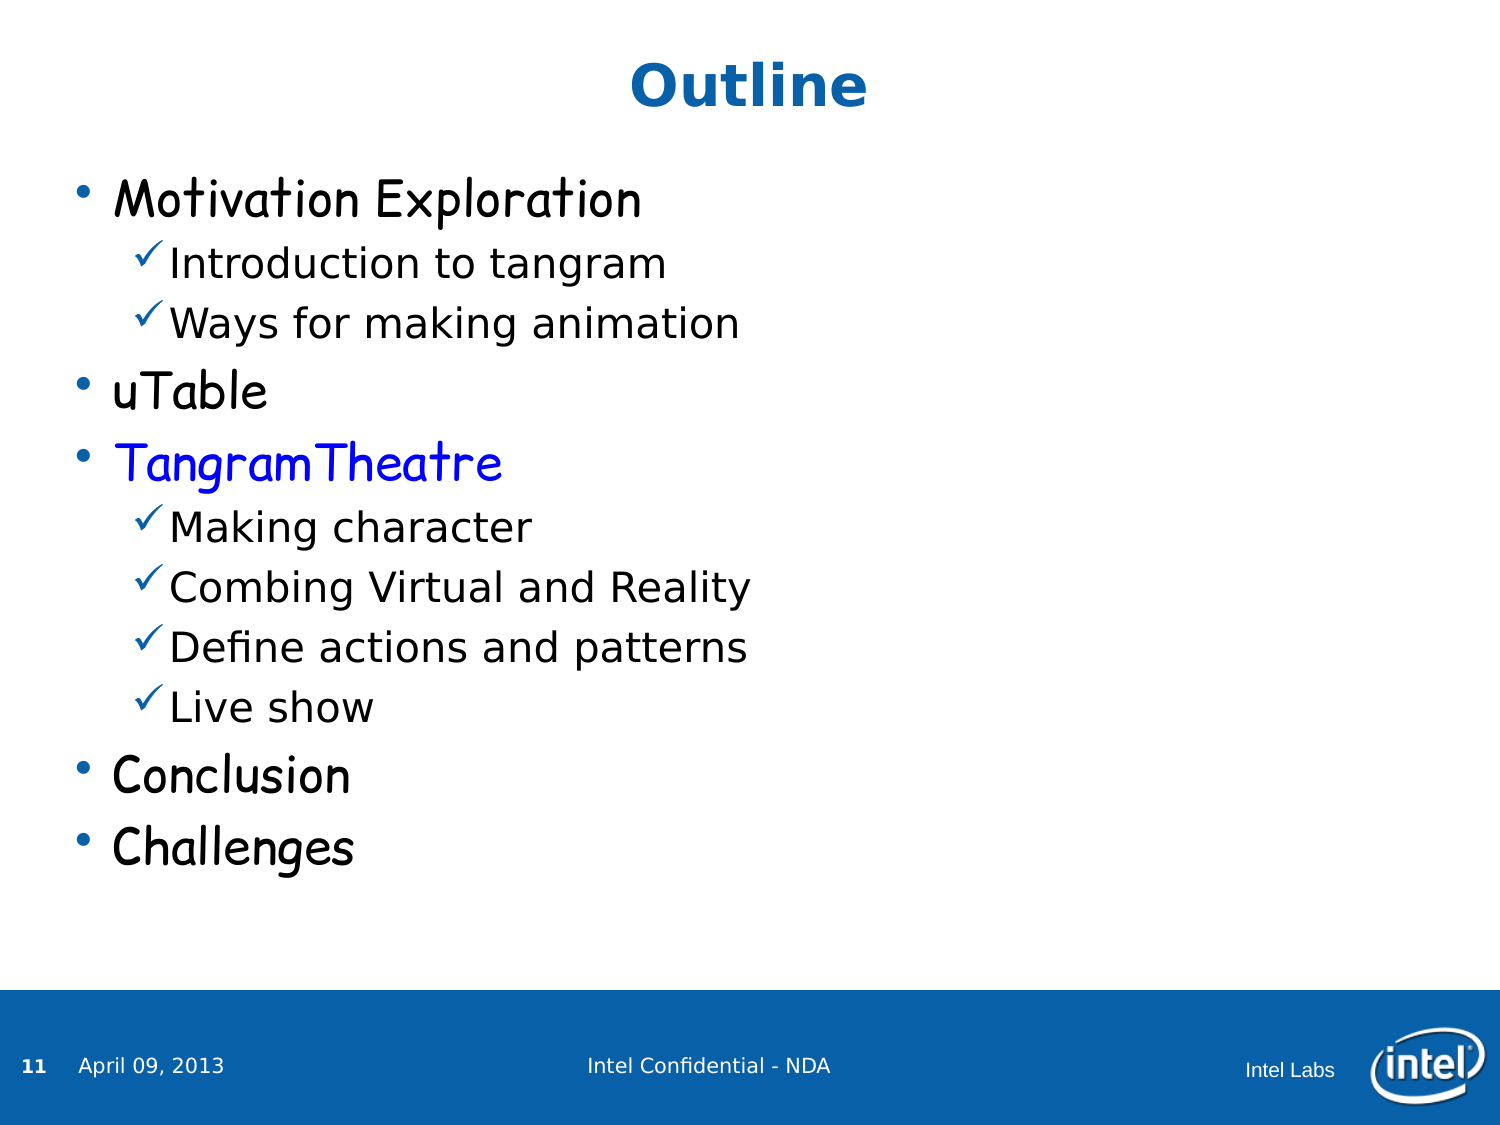

# Outline
Motivation Exploration
Introduction to tangram
Ways for making animation
uTable
TangramTheatre
Making character
Combing Virtual and Reality
Define actions and patterns
Live show
Conclusion
Challenges
Intel Confidential - NDA
April 09, 2013